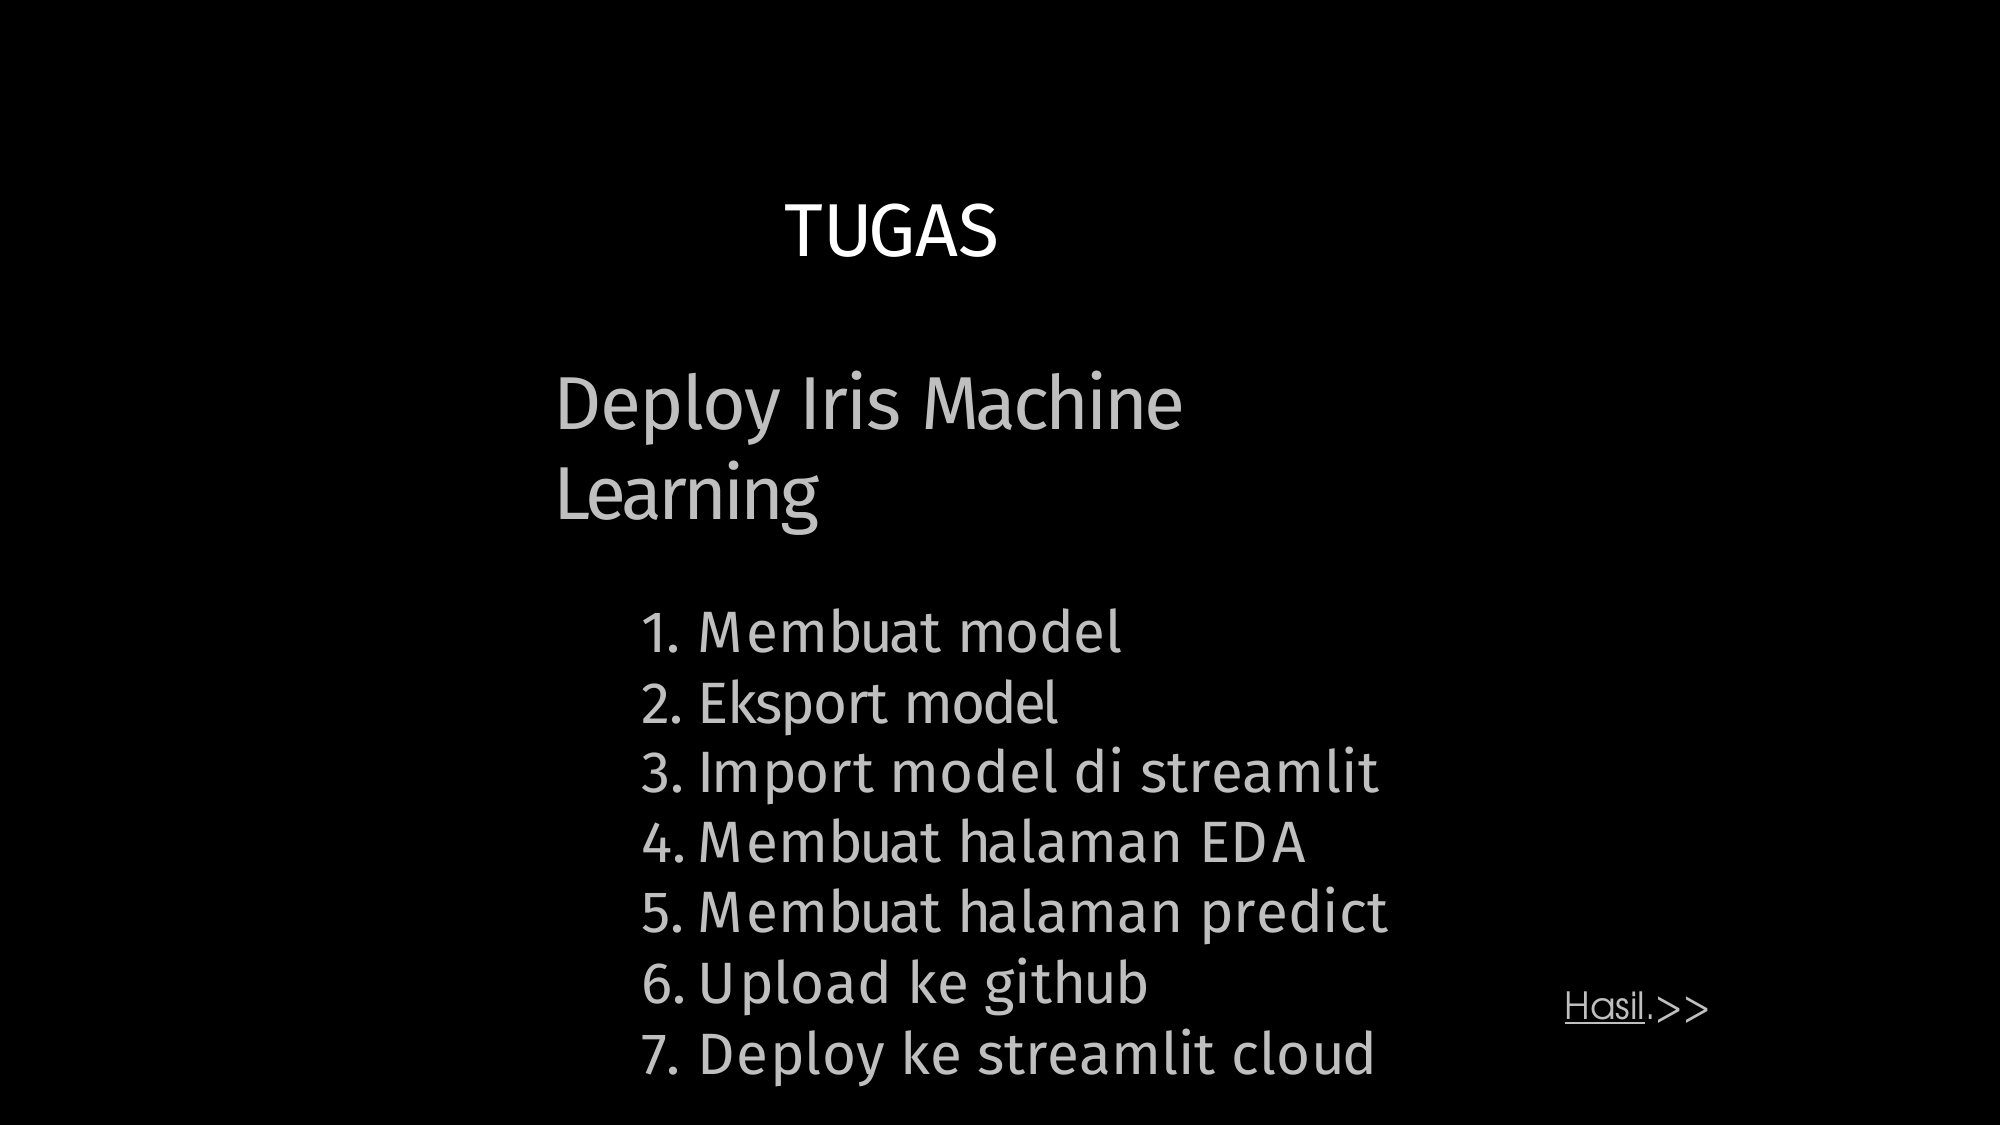

# Tugas
Deploy Iris Machine Learning
Membuat model
Eksport model
Import model di streamlit
Membuat halaman EDA
Membuat halaman predict
Upload ke github
Deploy ke streamlit cloud
Hasil.>>